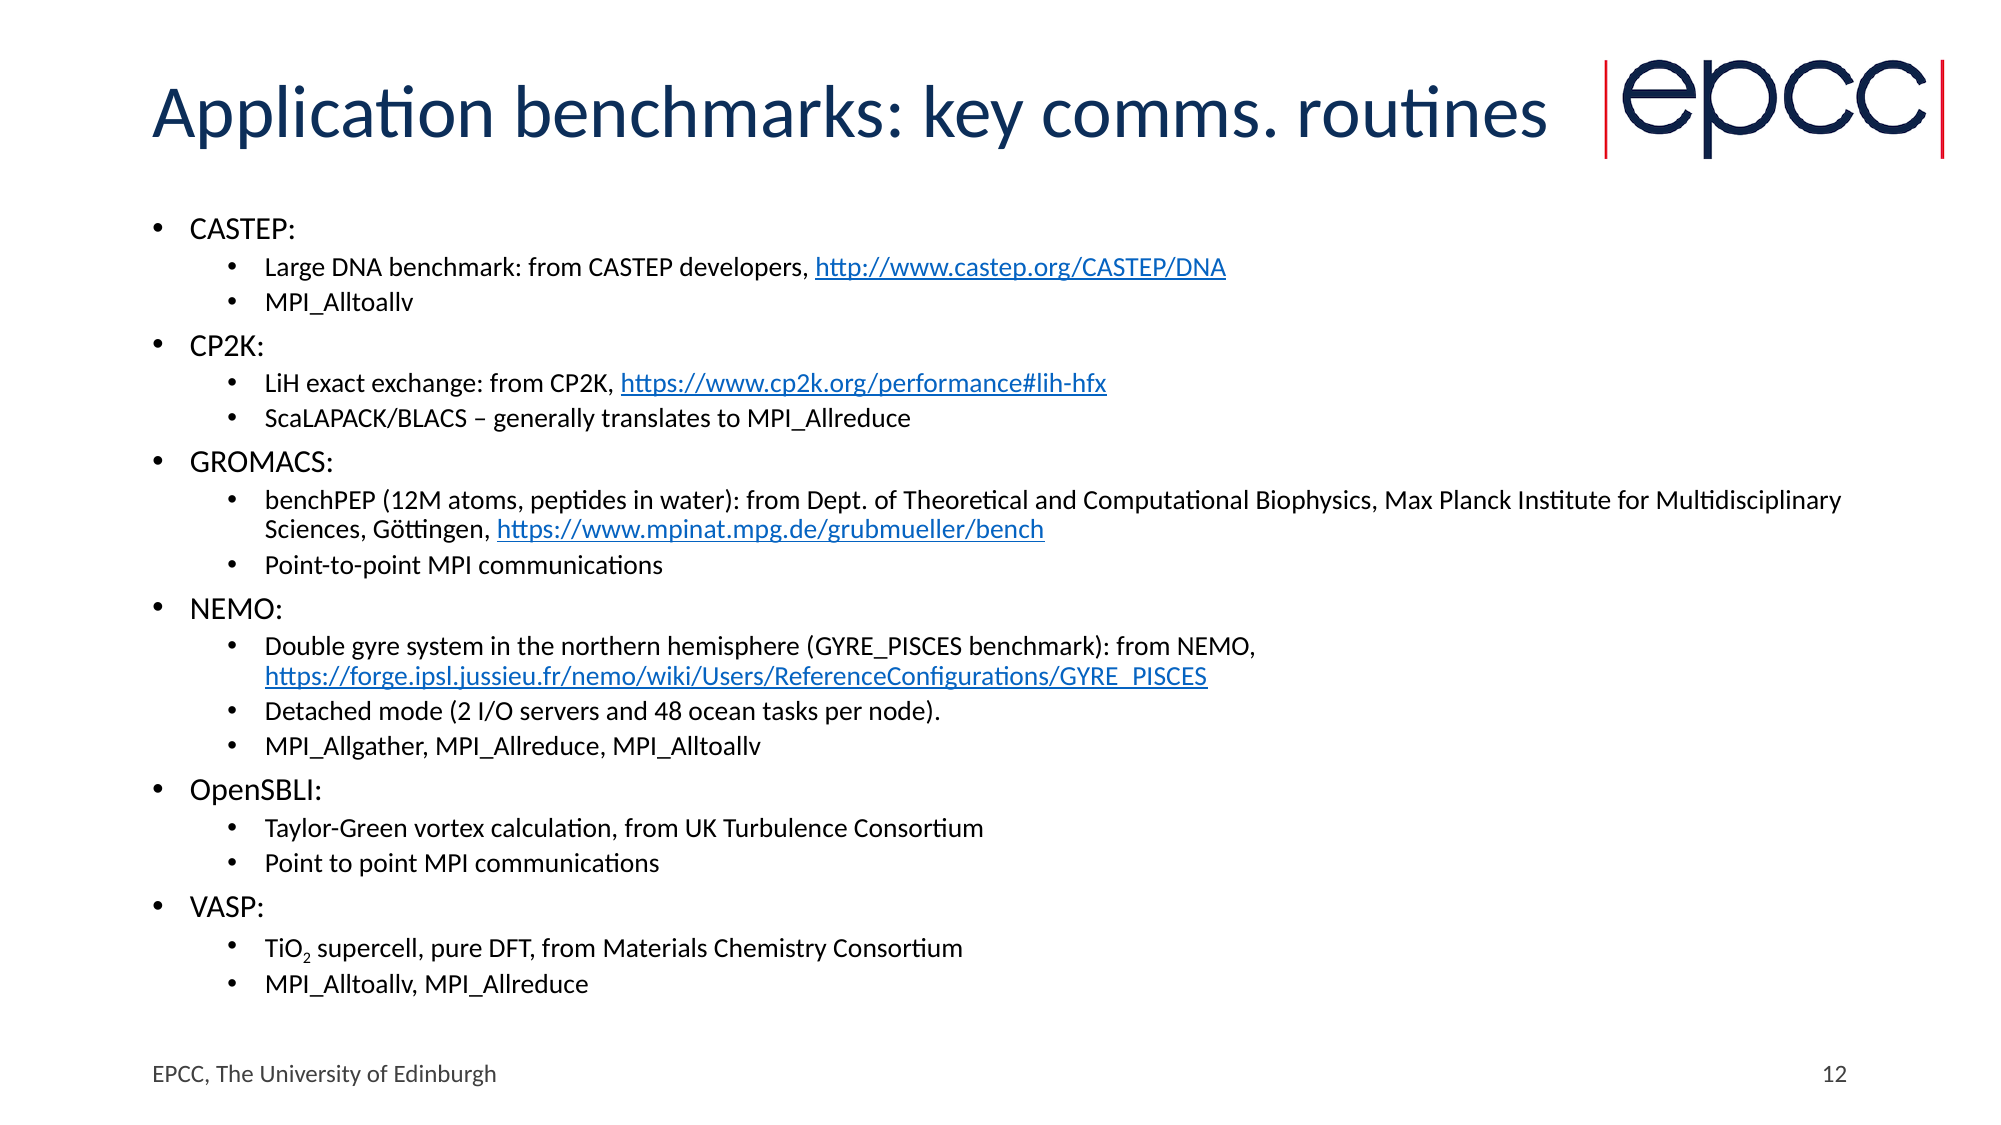

# Application benchmarks: key comms. routines
CASTEP:
Large DNA benchmark: from CASTEP developers, http://www.castep.org/CASTEP/DNA
MPI_Alltoallv
CP2K:
LiH exact exchange: from CP2K, https://www.cp2k.org/performance#lih-hfx
ScaLAPACK/BLACS – generally translates to MPI_Allreduce
GROMACS:
benchPEP (12M atoms, peptides in water): from Dept. of Theoretical and Computational Biophysics, Max Planck Institute for Multidisciplinary Sciences, Göttingen, https://www.mpinat.mpg.de/grubmueller/bench
Point-to-point MPI communications
NEMO:
Double gyre system in the northern hemisphere (GYRE_PISCES benchmark): from NEMO, https://forge.ipsl.jussieu.fr/nemo/wiki/Users/ReferenceConfigurations/GYRE_PISCES
Detached mode (2 I/O servers and 48 ocean tasks per node).
MPI_Allgather, MPI_Allreduce, MPI_Alltoallv
OpenSBLI:
Taylor-Green vortex calculation, from UK Turbulence Consortium
Point to point MPI communications
VASP:
TiO2 supercell, pure DFT, from Materials Chemistry Consortium
MPI_Alltoallv, MPI_Allreduce

EPCC, The University of Edinburgh
12